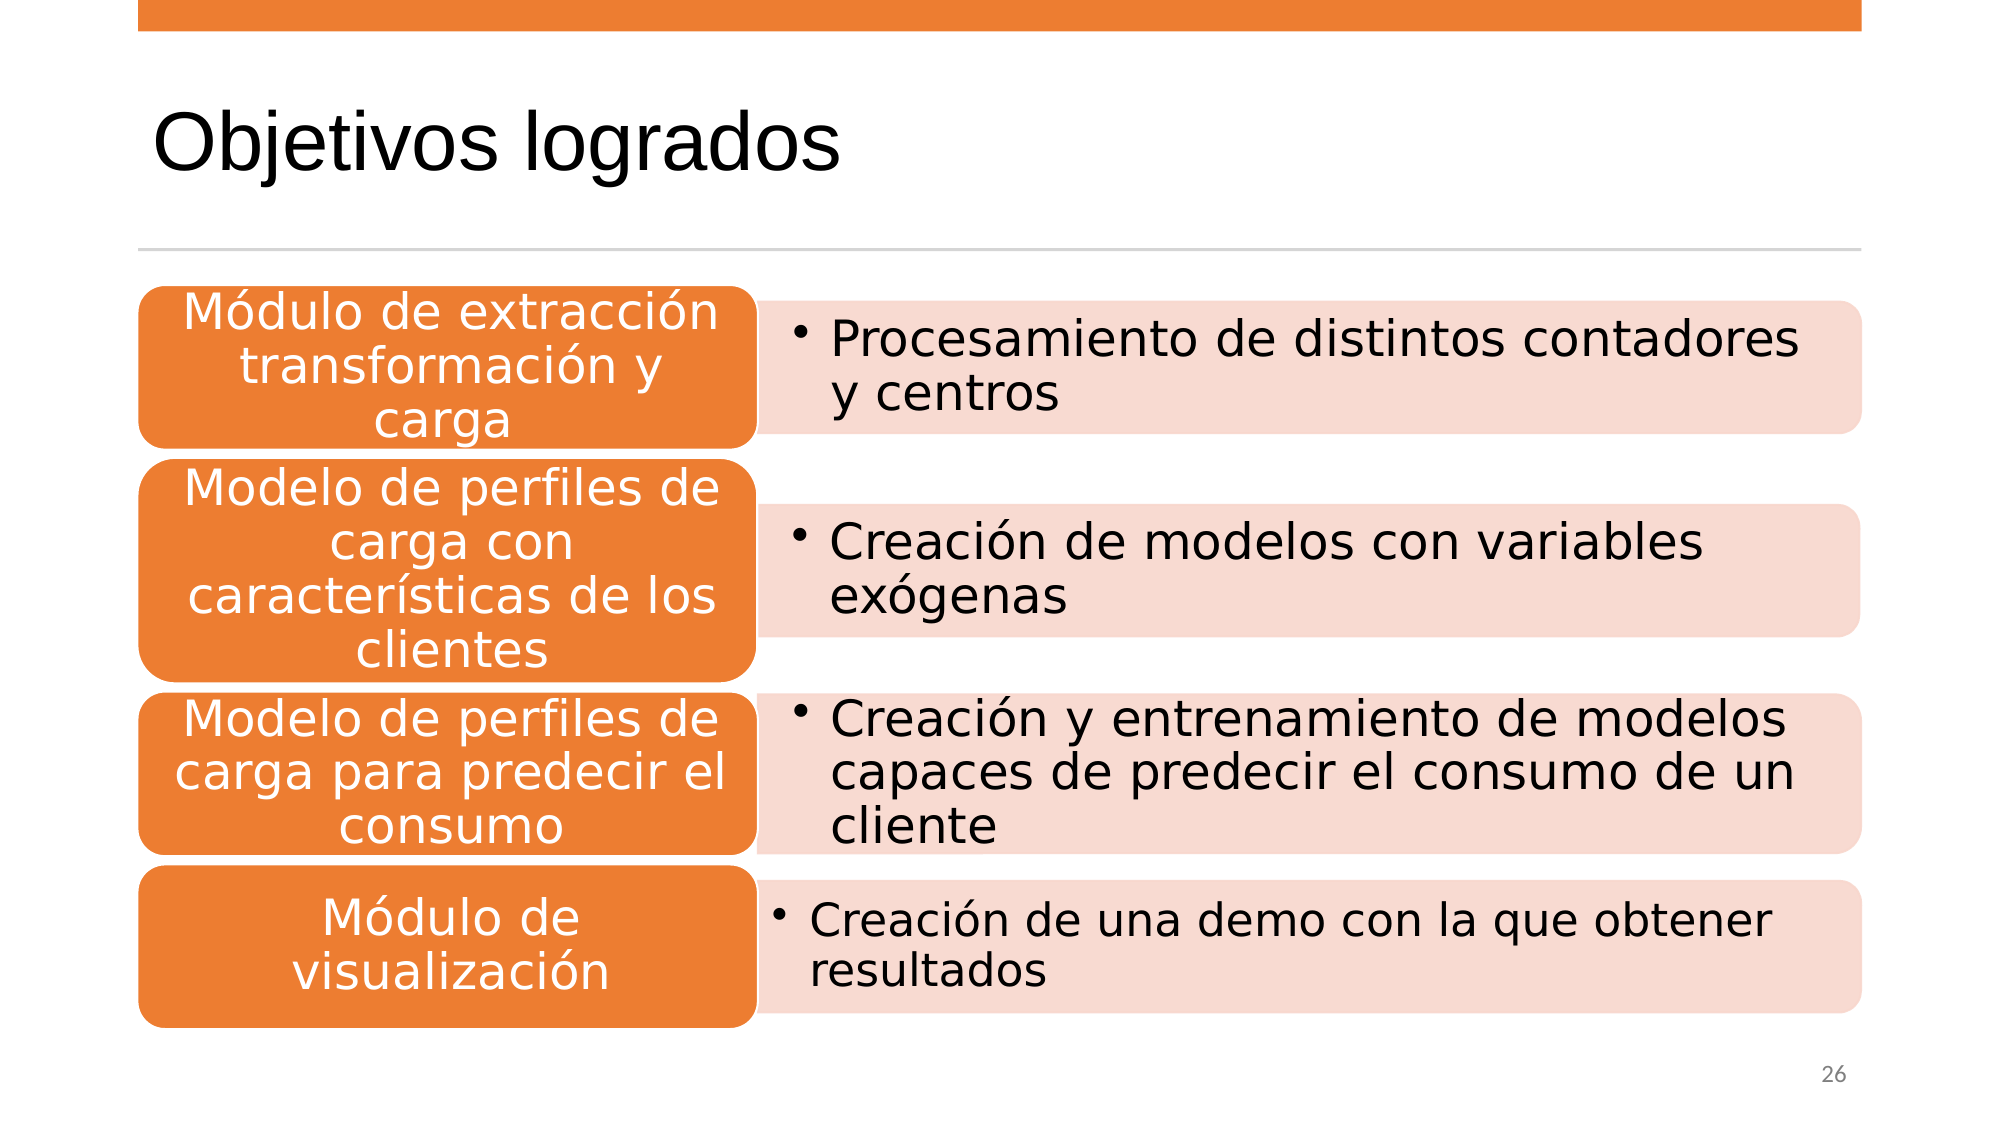

# Objetivos logrados

Procesamiento de distintos contadores y centros
Módulo de extracción transformación y carga
Creación de modelos con variables exógenas
Modelo de perfiles de carga con características de los clientes
Creación y entrenamiento de modelos capaces de predecir el consumo de un cliente
Modelo de perfiles de carga para predecir el consumo
Creación de una demo con la que obtener resultados
Módulo de visualización
26